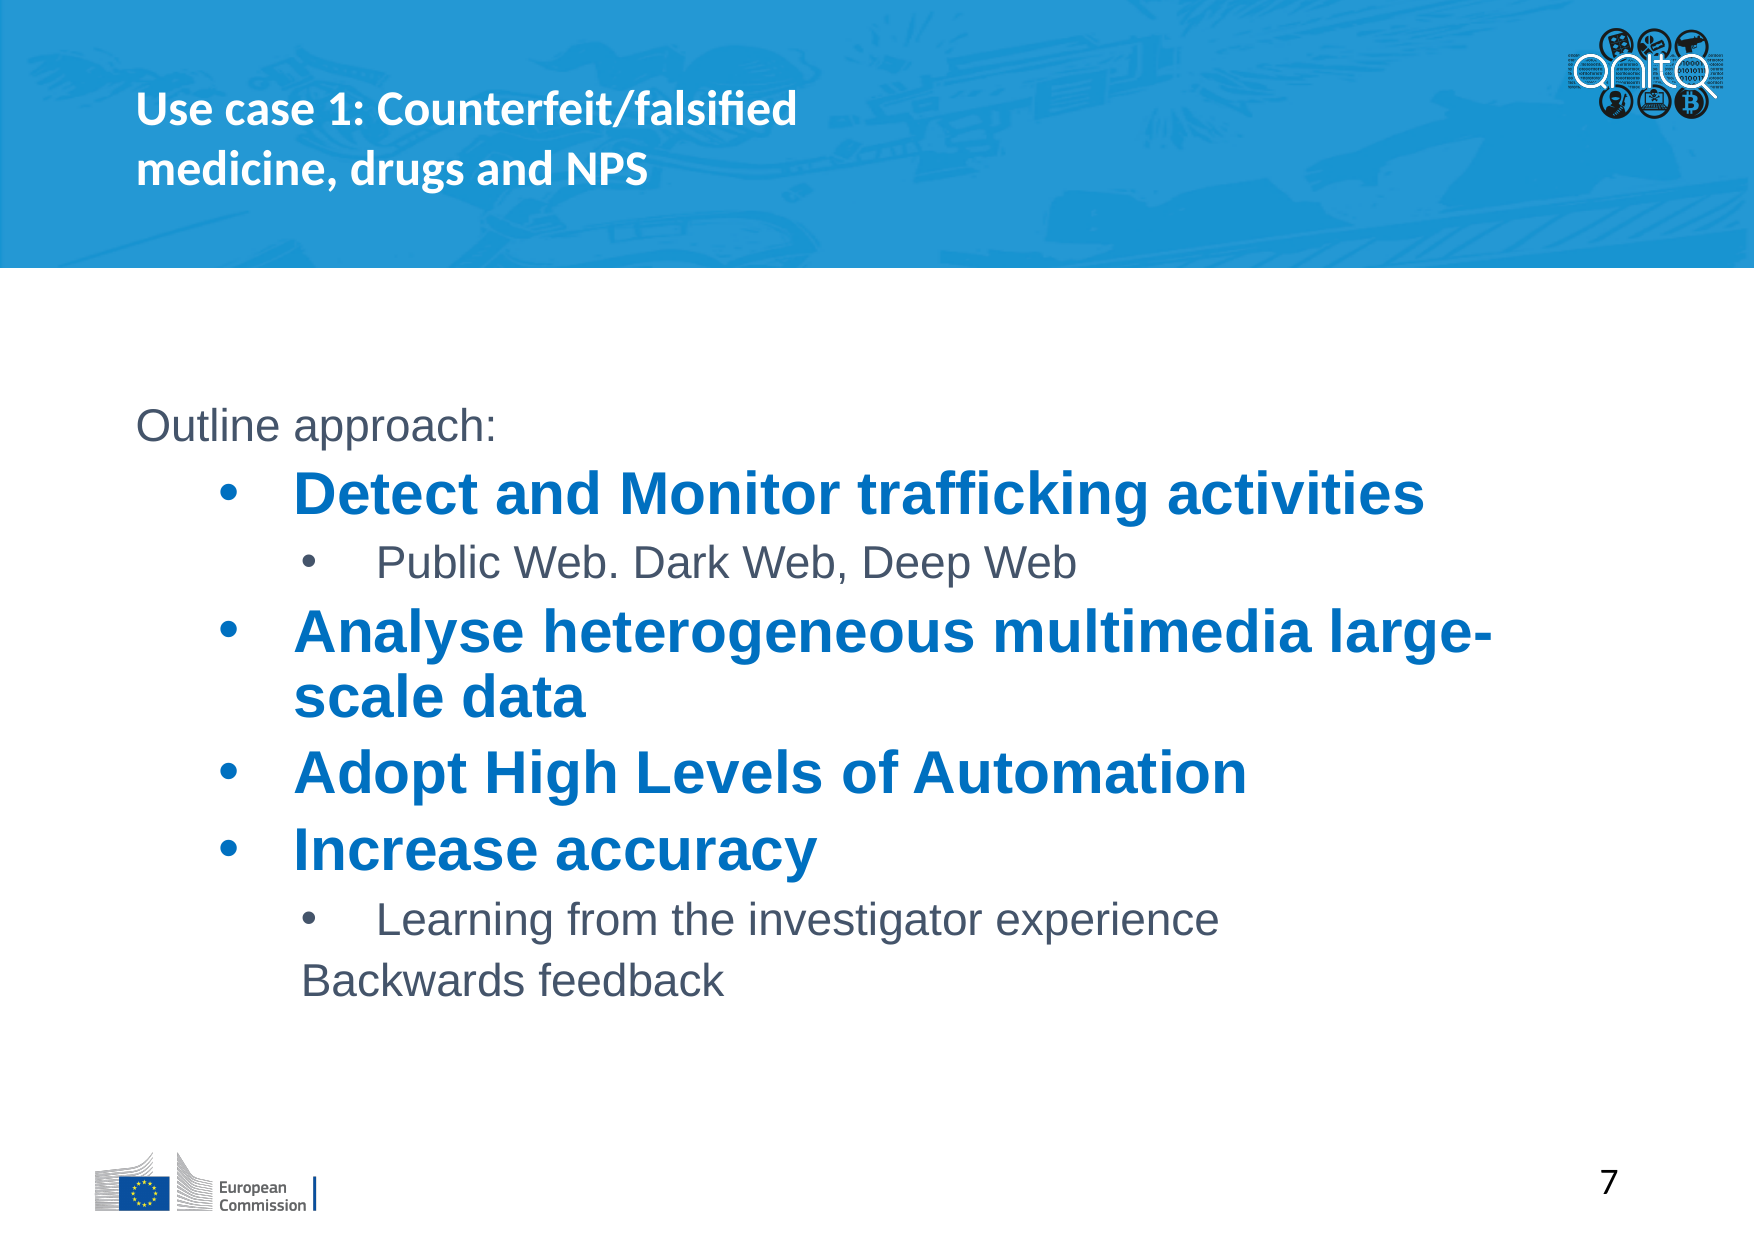

Use case 1: Counterfeit/falsified medicine, drugs and NPS
Outline approach:
Detect and Monitor trafficking activities
Public Web. Dark Web, Deep Web
Analyse heterogeneous multimedia large-scale data
Adopt High Levels of Automation
Increase accuracy
Learning from the investigator experience
Backwards feedback
7